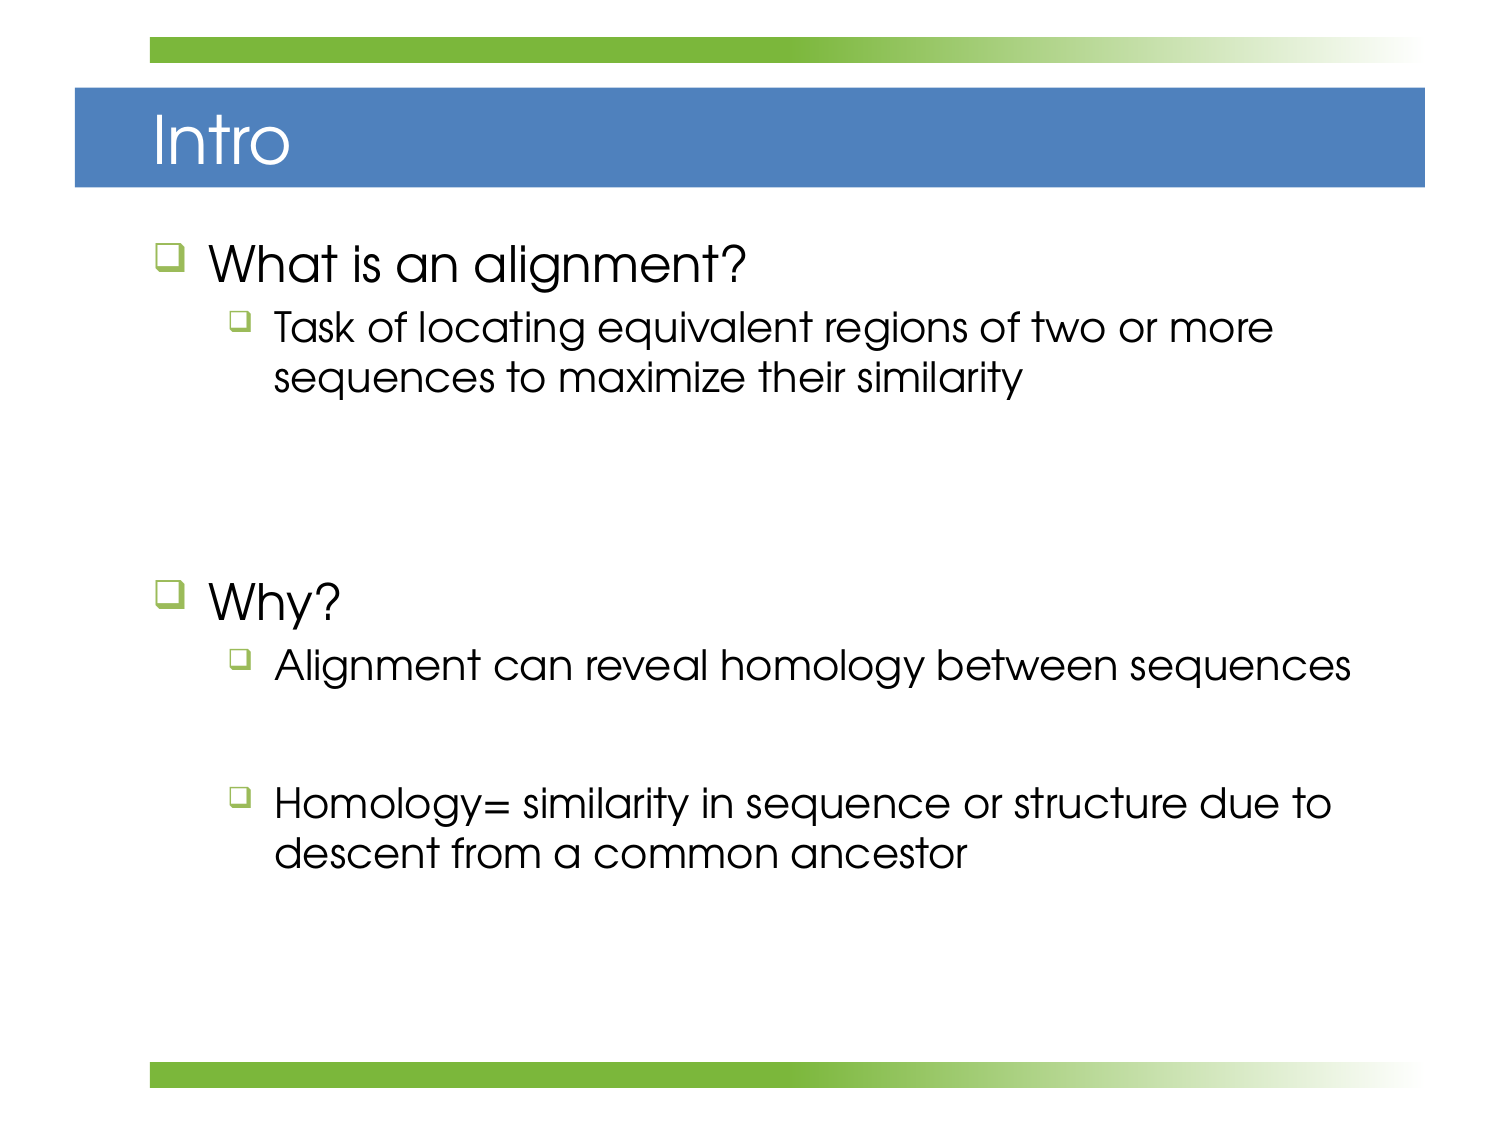

# Intro
What is an alignment?
Task of locating equivalent regions of two or more sequences to maximize their similarity

Why?
Alignment can reveal homology between sequences

Homology= similarity in sequence or structure due to descent from a common ancestor